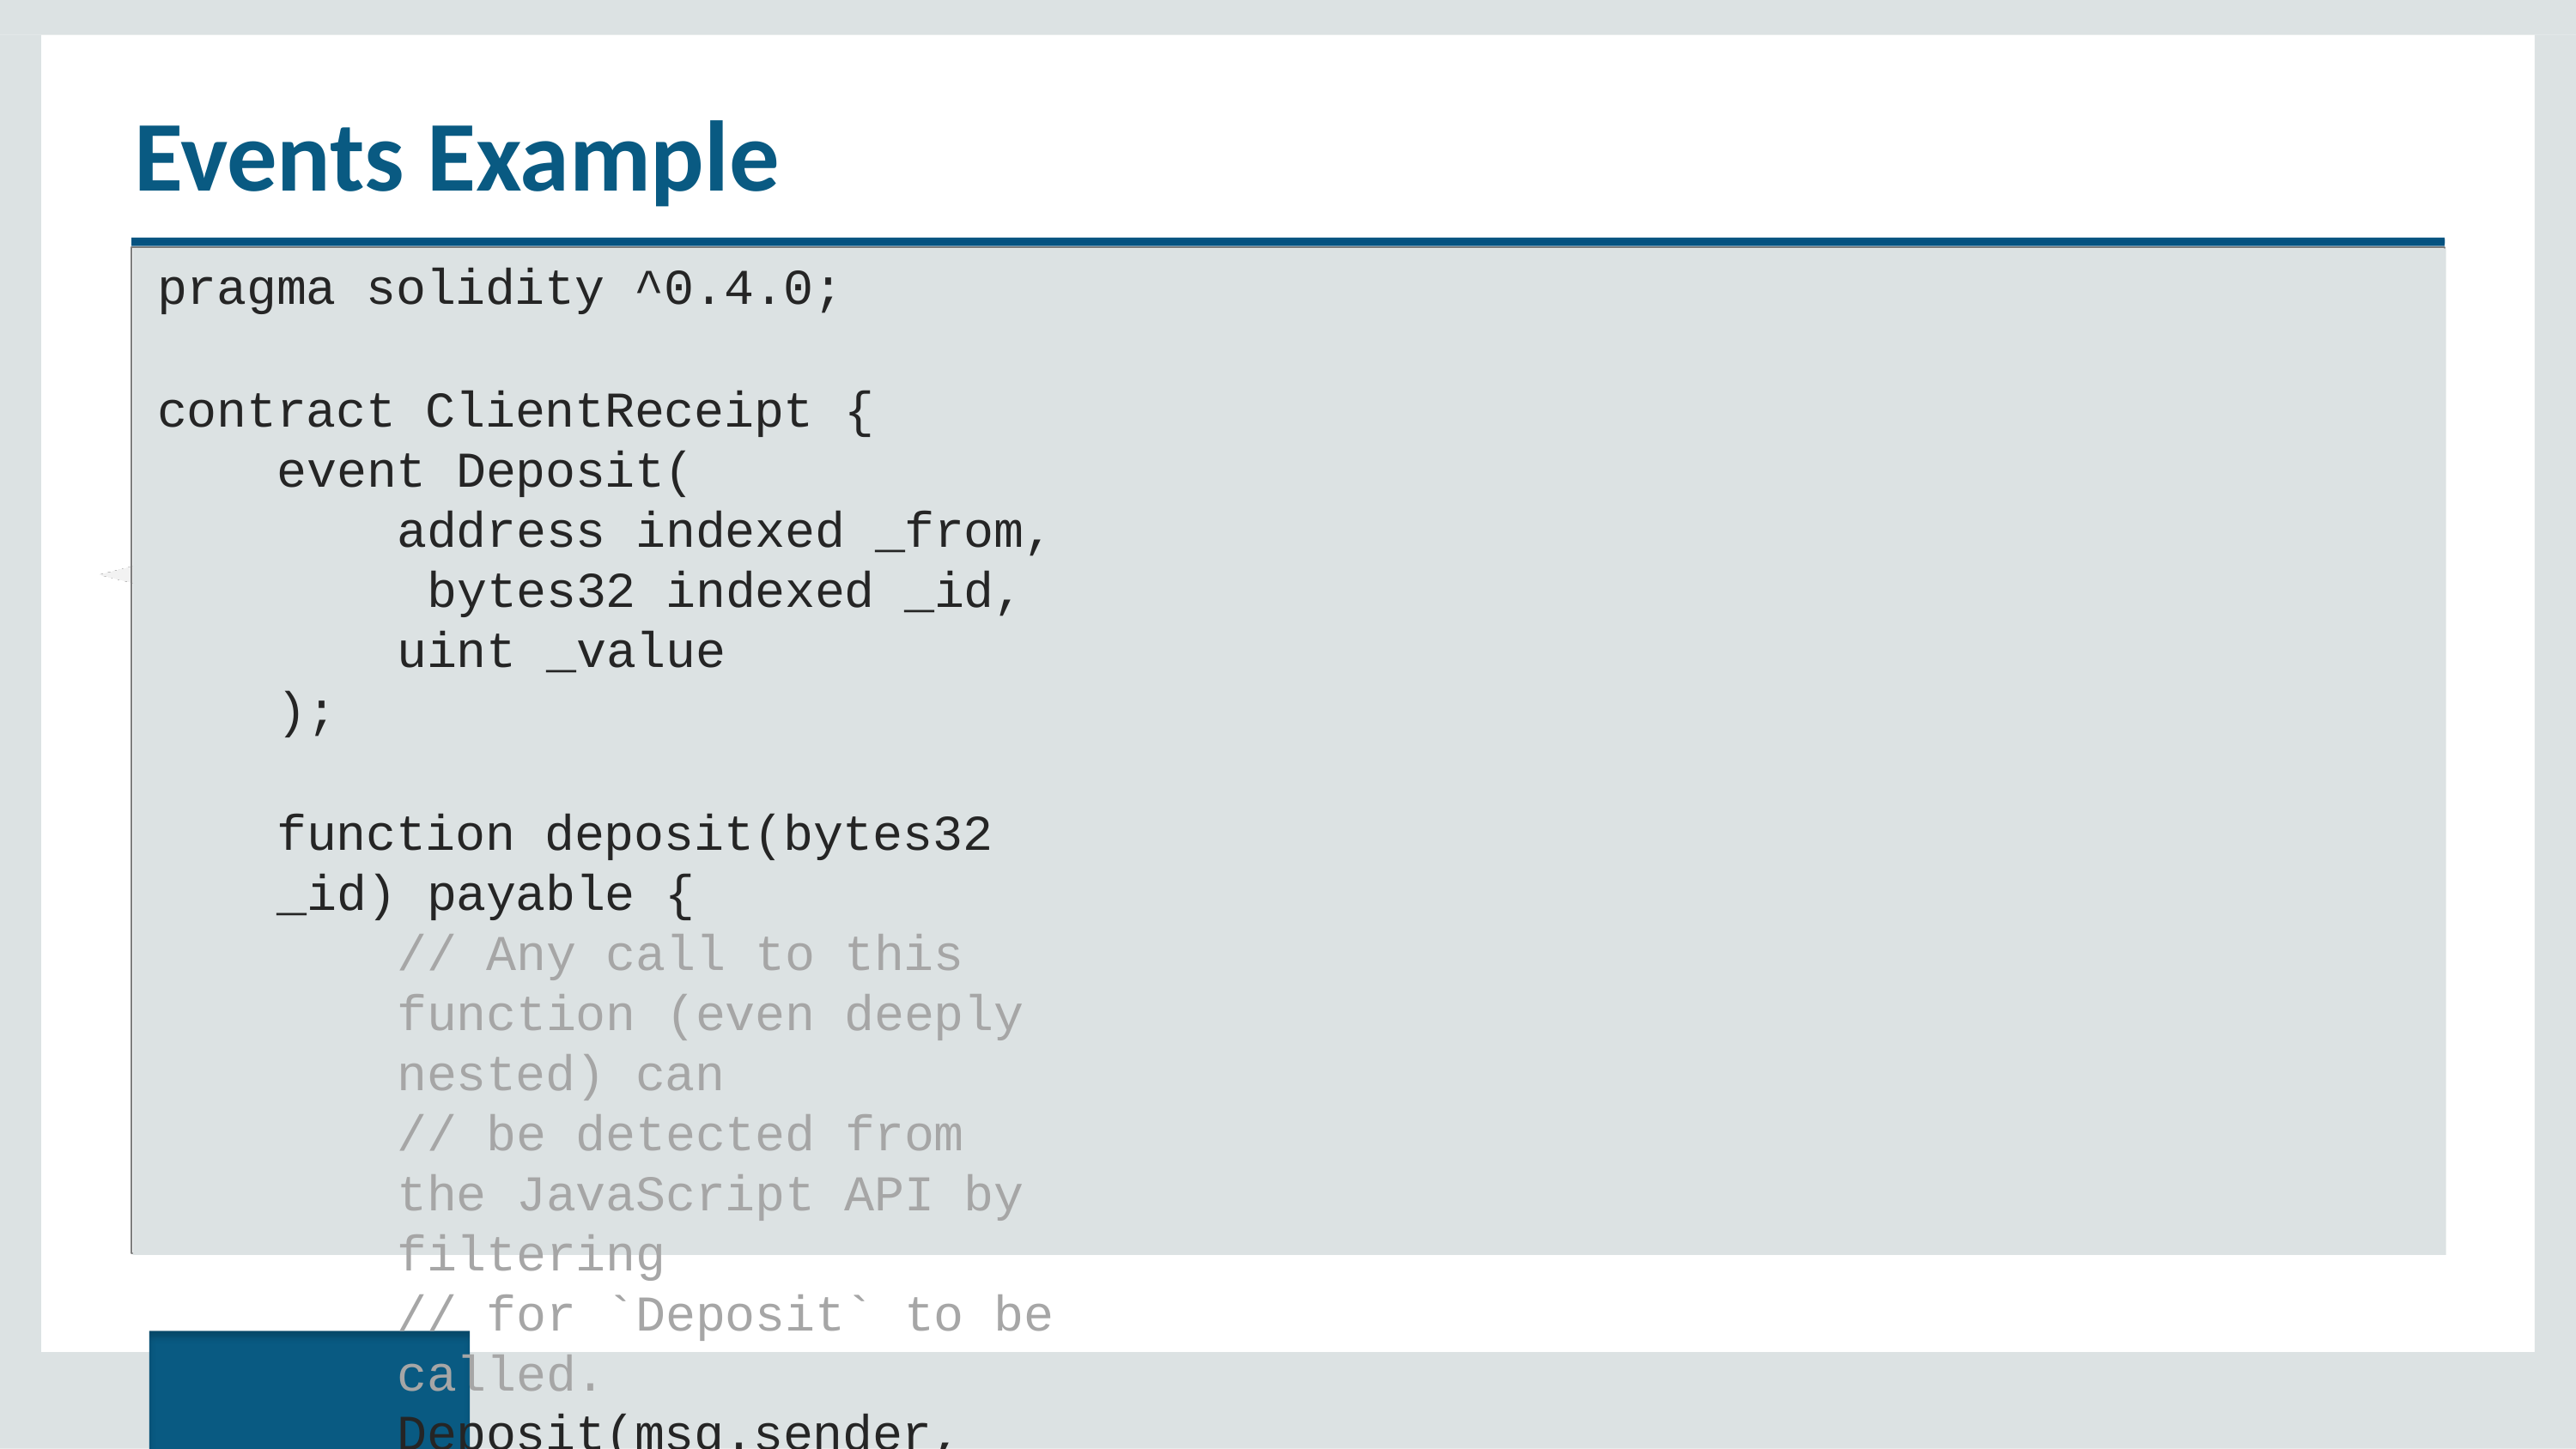

# Events Example

pragma solidity ^0.4.0;

contract ClientReceipt {
event Deposit(
address indexed _from,  bytes32 indexed _id,  uint _value
);

function deposit(bytes32 _id) payable {
// Any call to this function (even deeply nested) can
// be detected from the JavaScript API by filtering
// for `Deposit` to be called.
Deposit(msg.sender, _id, msg.value);
}
}